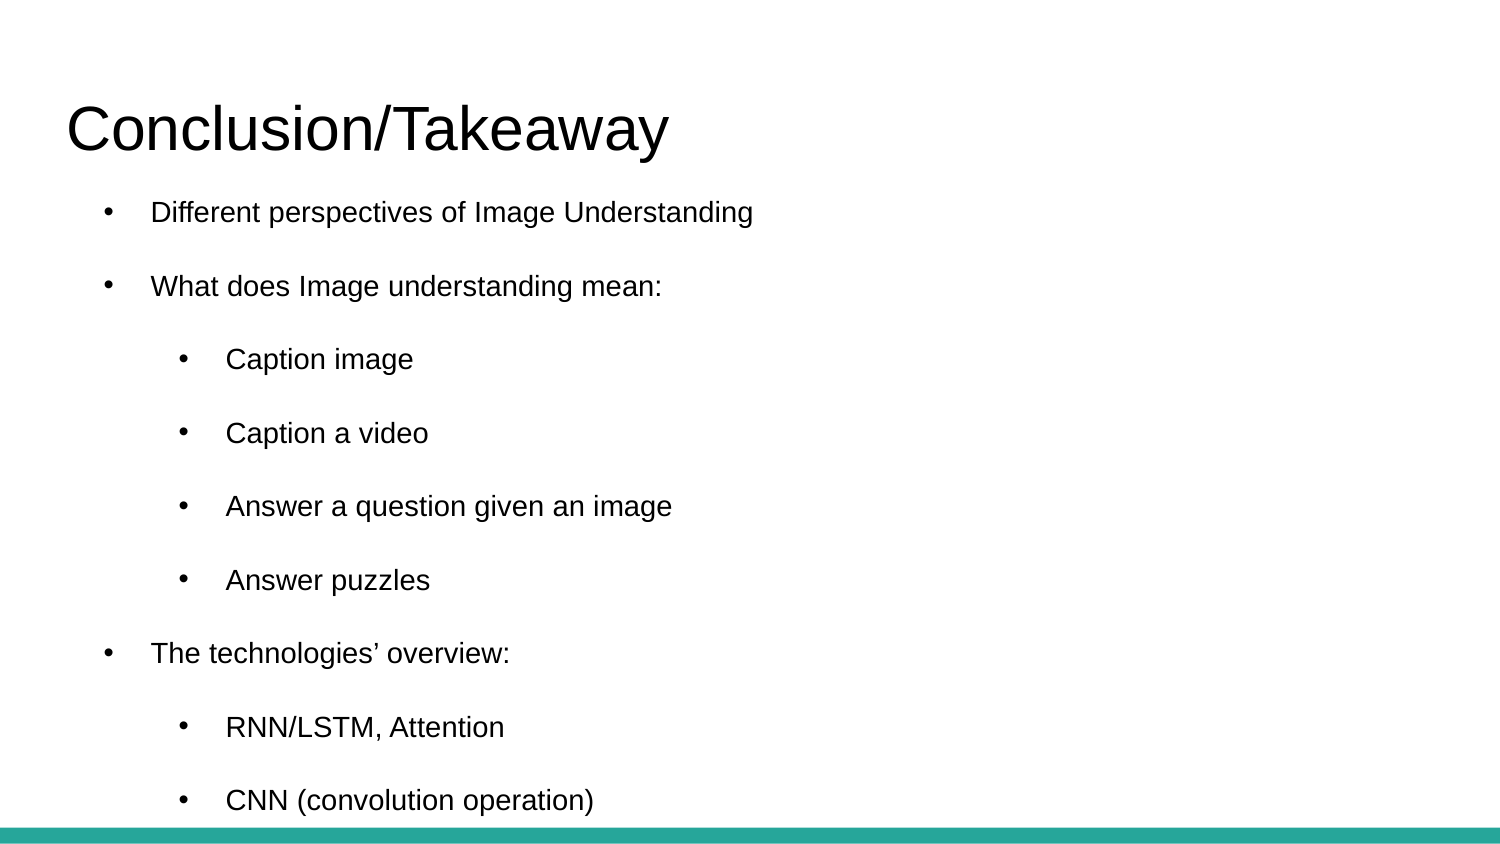

# Conclusion/Takeaway
Different perspectives of Image Understanding
What does Image understanding mean:
Caption image
Caption a video
Answer a question given an image
Answer puzzles
The technologies’ overview:
RNN/LSTM, Attention
CNN (convolution operation)